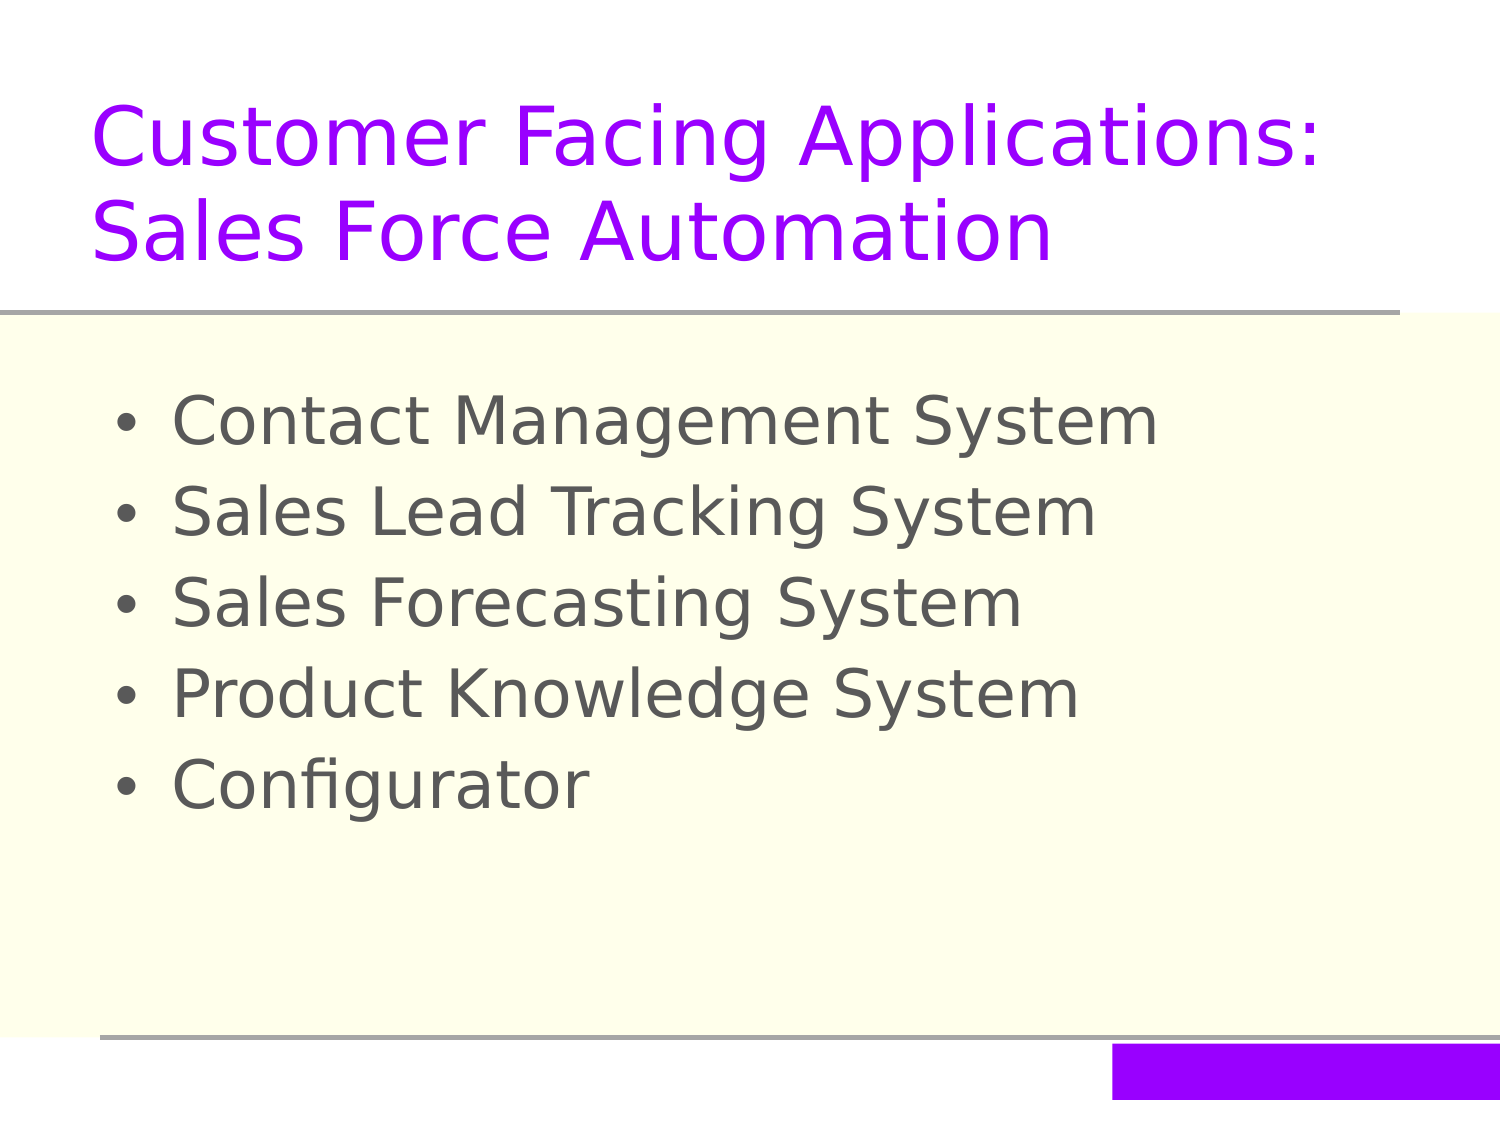

Customer Facing Applications:  Sales Force Automation
Contact Management System
Sales Lead Tracking System
Sales Forecasting System
Product Knowledge System
Configurator